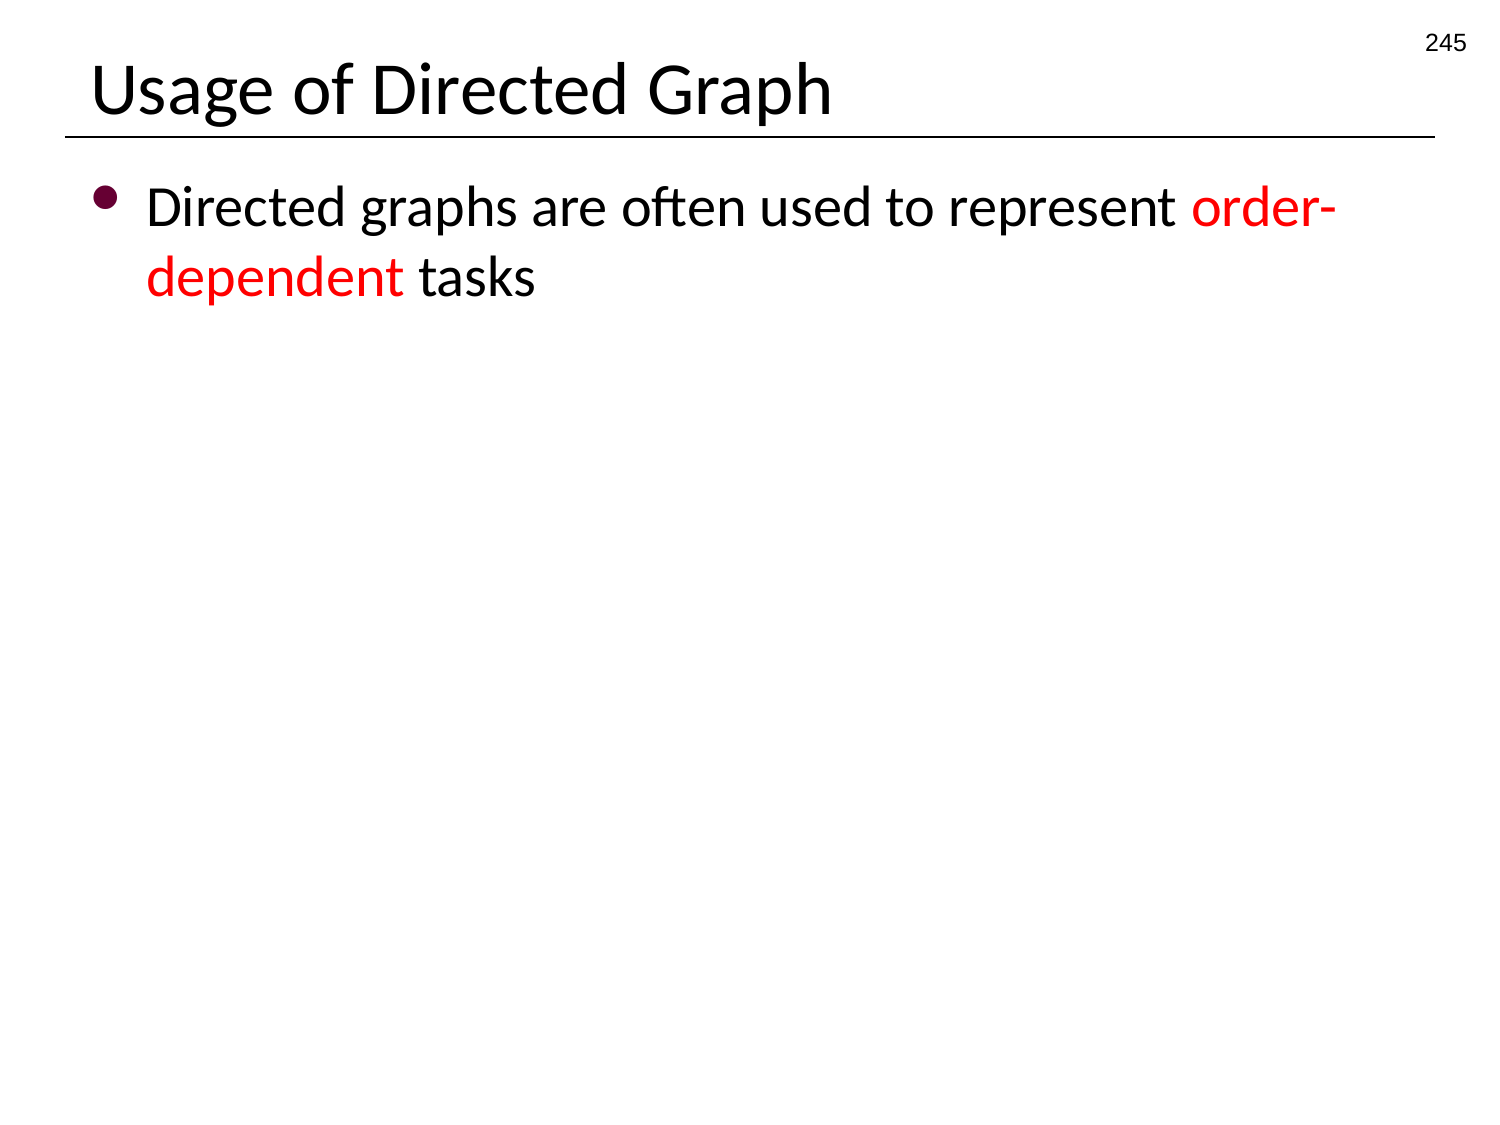

245
# Usage of Directed Graph
Directed graphs are often used to represent order-dependent tasks